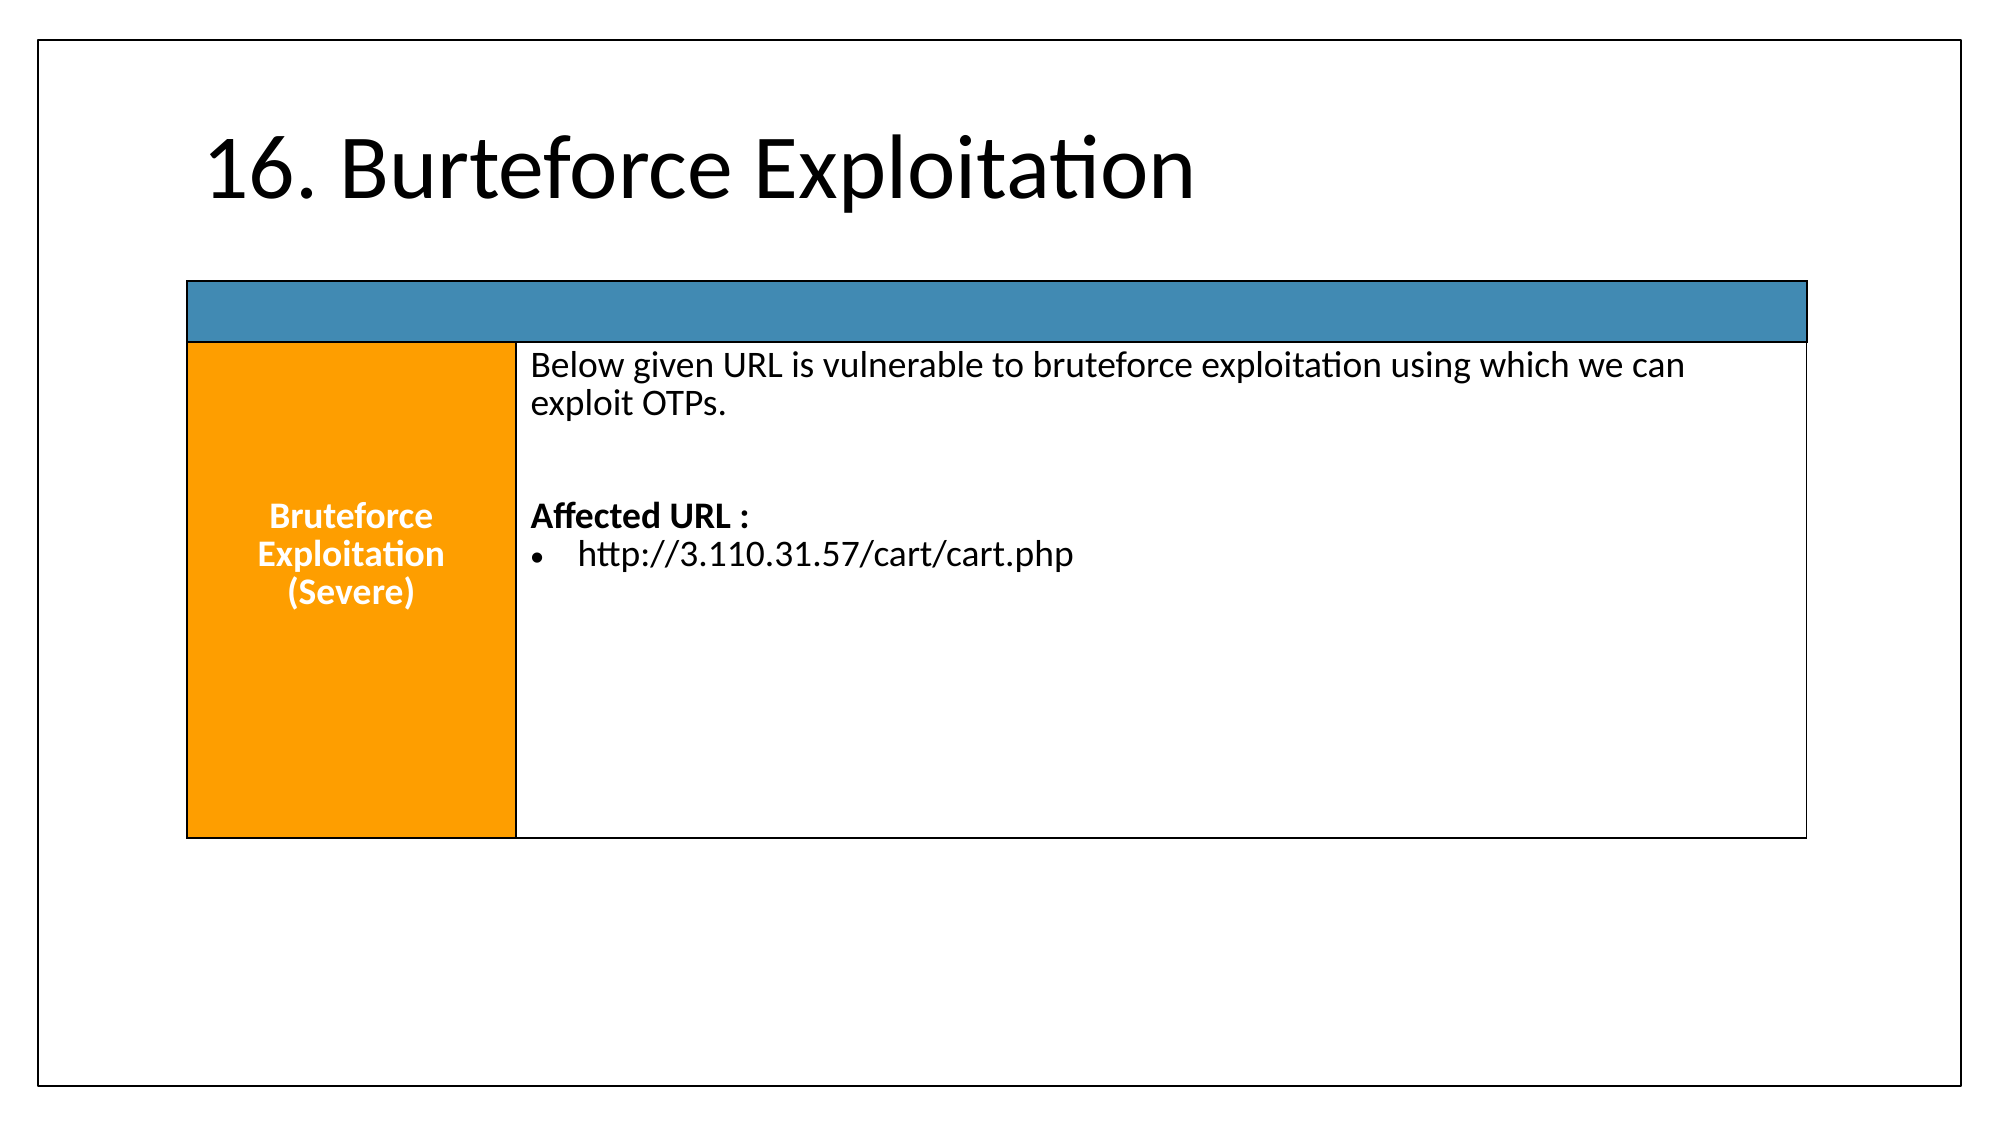

# 16. Burteforce Exploitation
|  |
| --- |
| Bruteforce Exploitation (Severe) | Below given URL is vulnerable to bruteforce exploitation using which we can exploit OTPs. Affected URL : http://3.110.31.57/cart/cart.php |
| --- | --- |